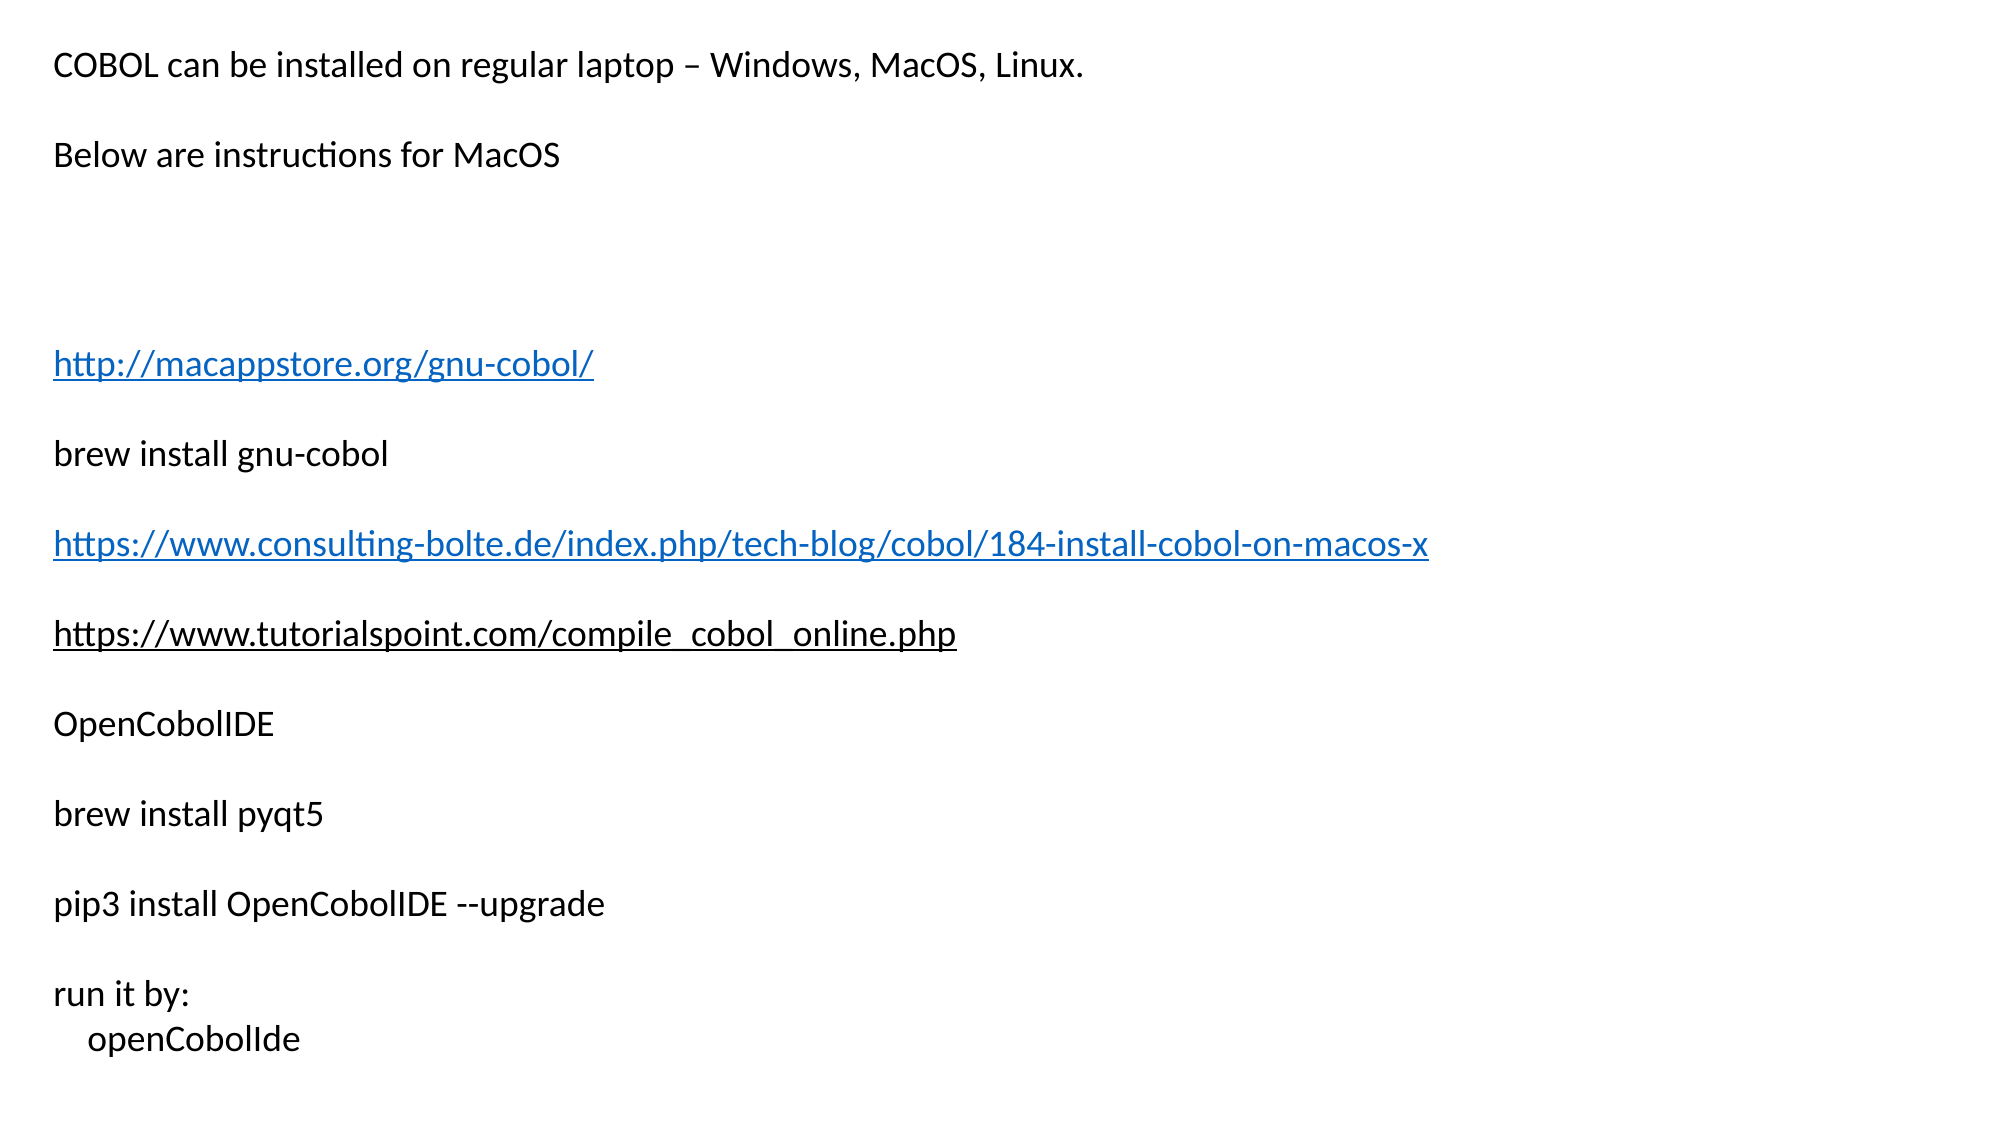

COBOL can be installed on regular laptop – Windows, MacOS, Linux.

Below are instructions for MacOS
http://macappstore.org/gnu-cobol/
brew install gnu-cobol
https://www.consulting-bolte.de/index.php/tech-blog/cobol/184-install-cobol-on-macos-x
https://www.tutorialspoint.com/compile_cobol_online.php
OpenCobolIDE
brew install pyqt5
pip3 install OpenCobolIDE --upgrade
run it by:
    openCobolIde